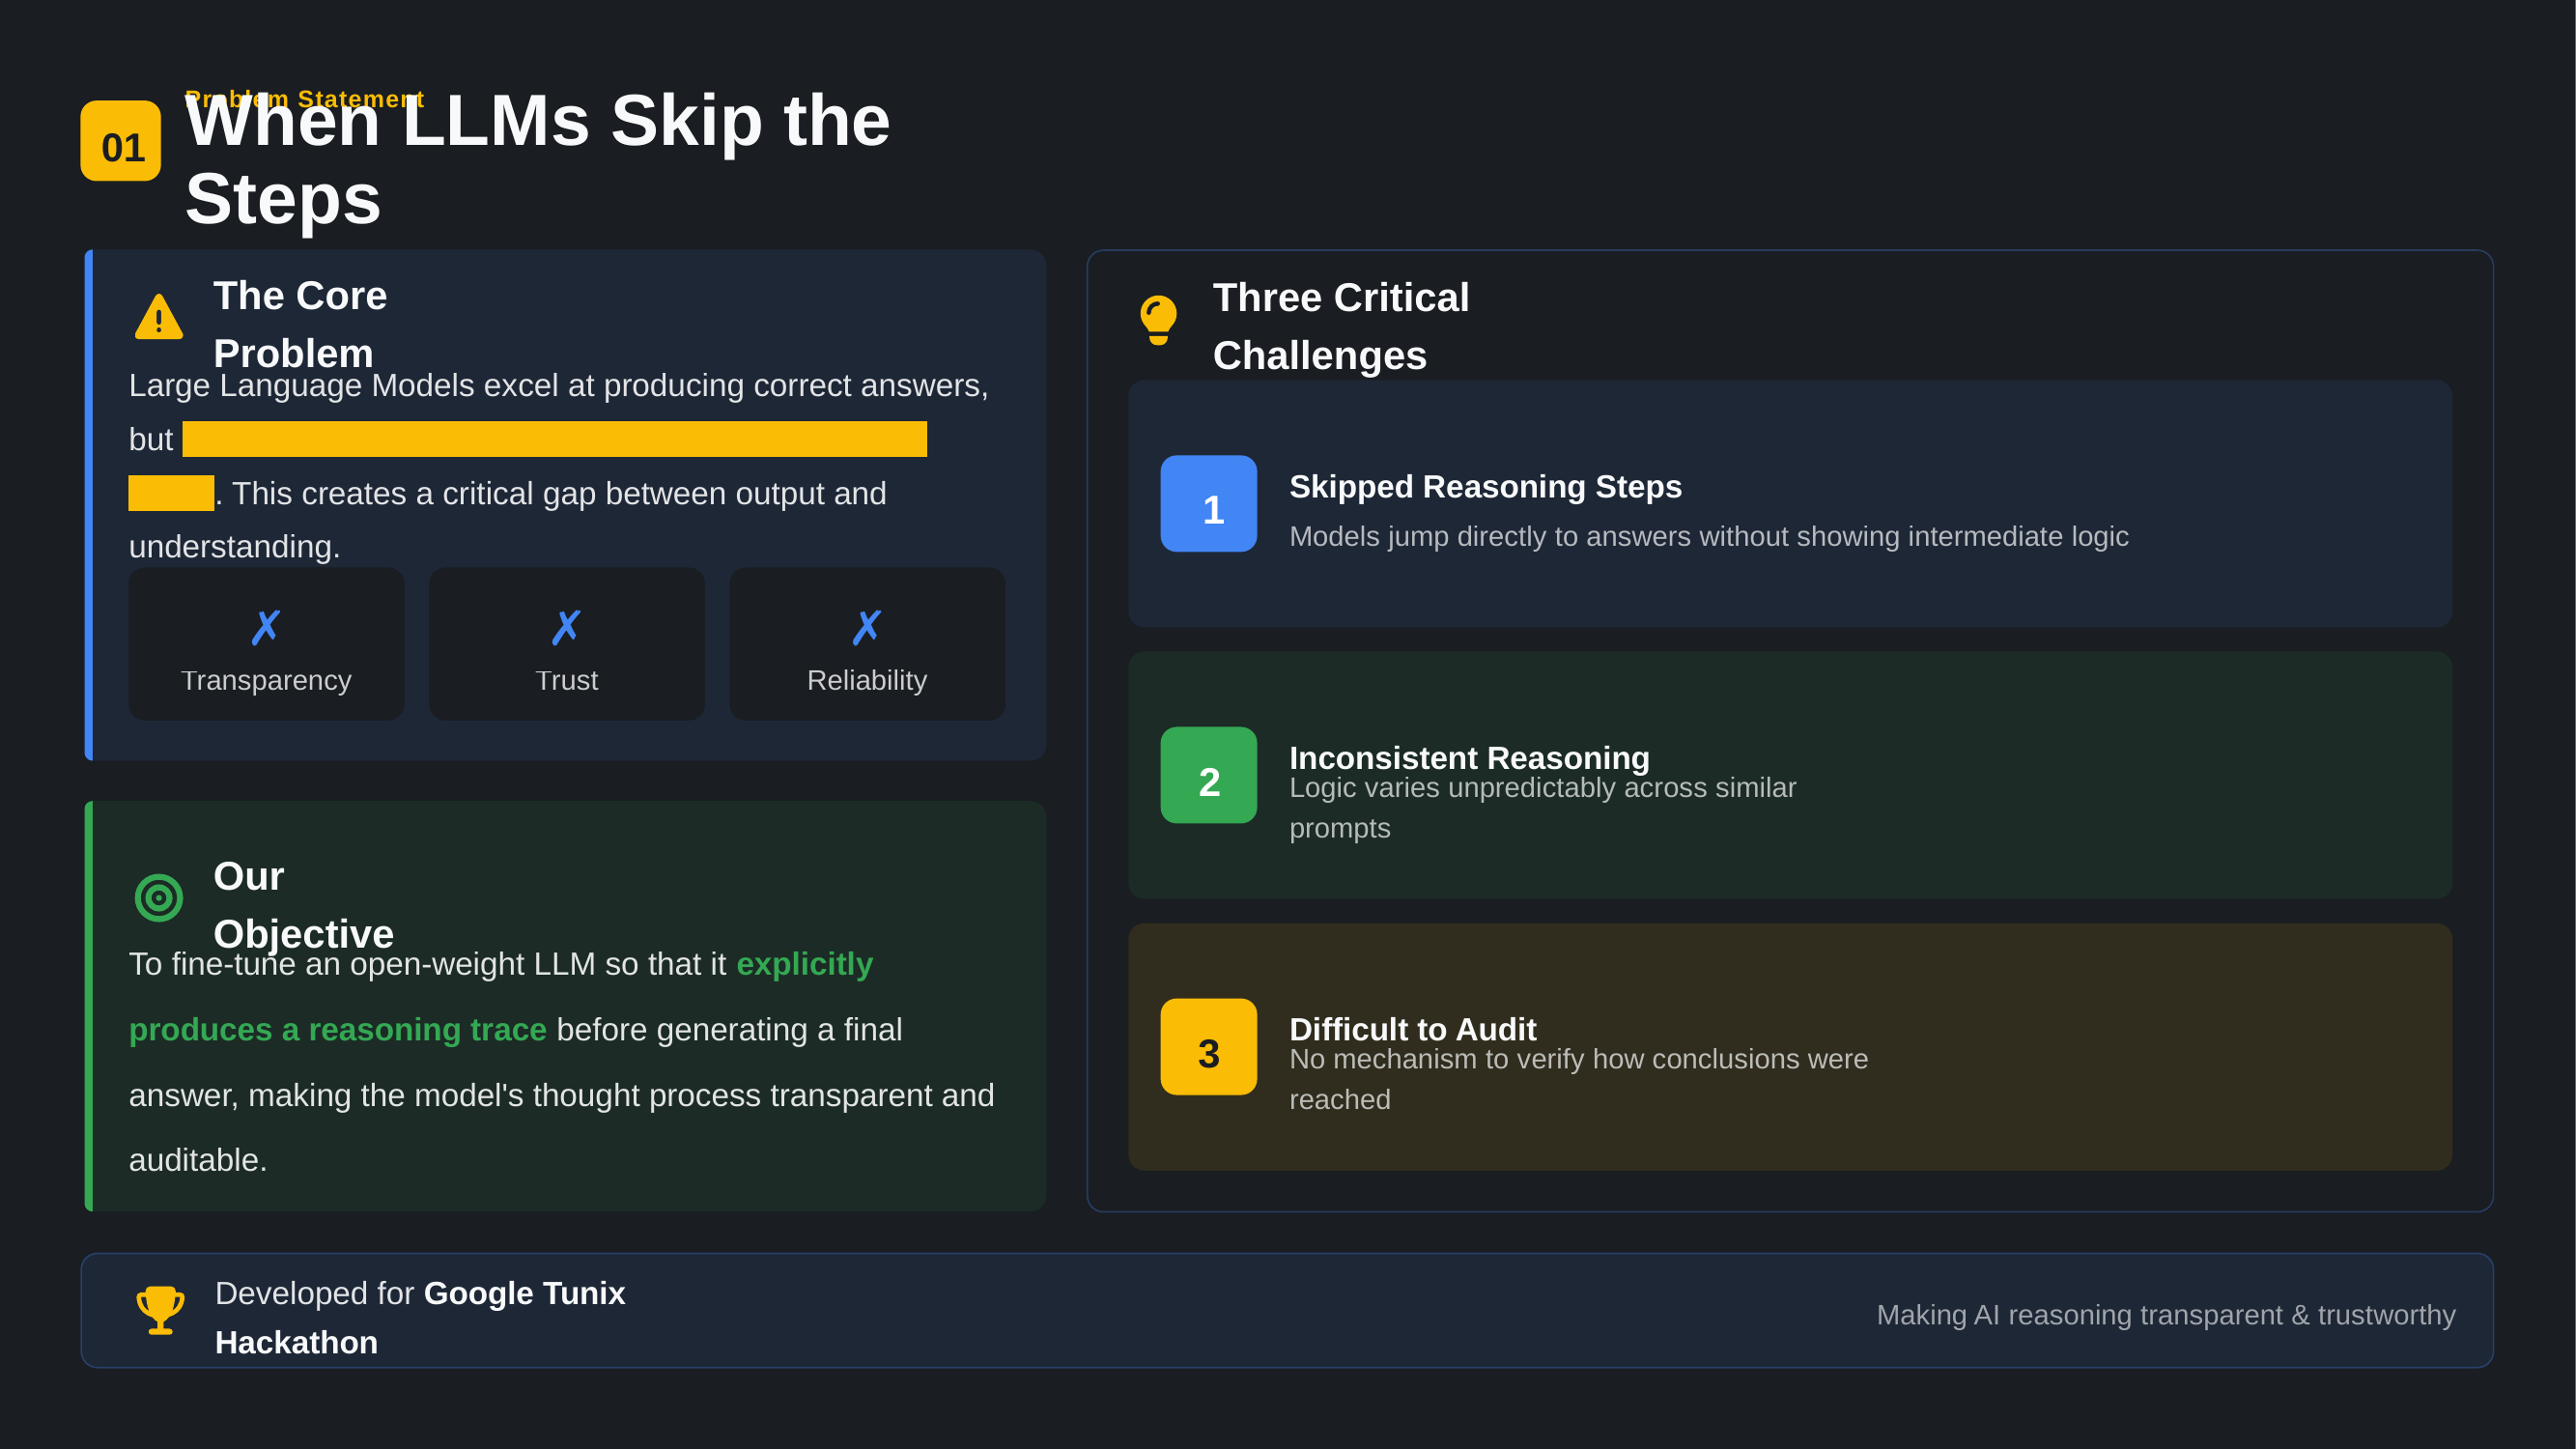

Problem Statement

01
When LLMs Skip the Steps

The Core Problem
Three Critical Challenges

Large Language Models excel at producing correct answers, but most models do not explicitly explain their reasoning steps . This creates a critical gap between output and understanding.

Skipped Reasoning Steps
1
Models jump directly to answers without showing intermediate logic

✗
✗
✗

Transparency
Trust
Reliability

Inconsistent Reasoning
2
Logic varies unpredictably across similar prompts

Our Objective

To fine-tune an open-weight LLM so that it explicitly produces a reasoning trace before generating a final answer, making the model's thought process transparent and auditable.

Difficult to Audit
3
No mechanism to verify how conclusions were reached

Developed for Google Tunix Hackathon
Making AI reasoning transparent & trustworthy